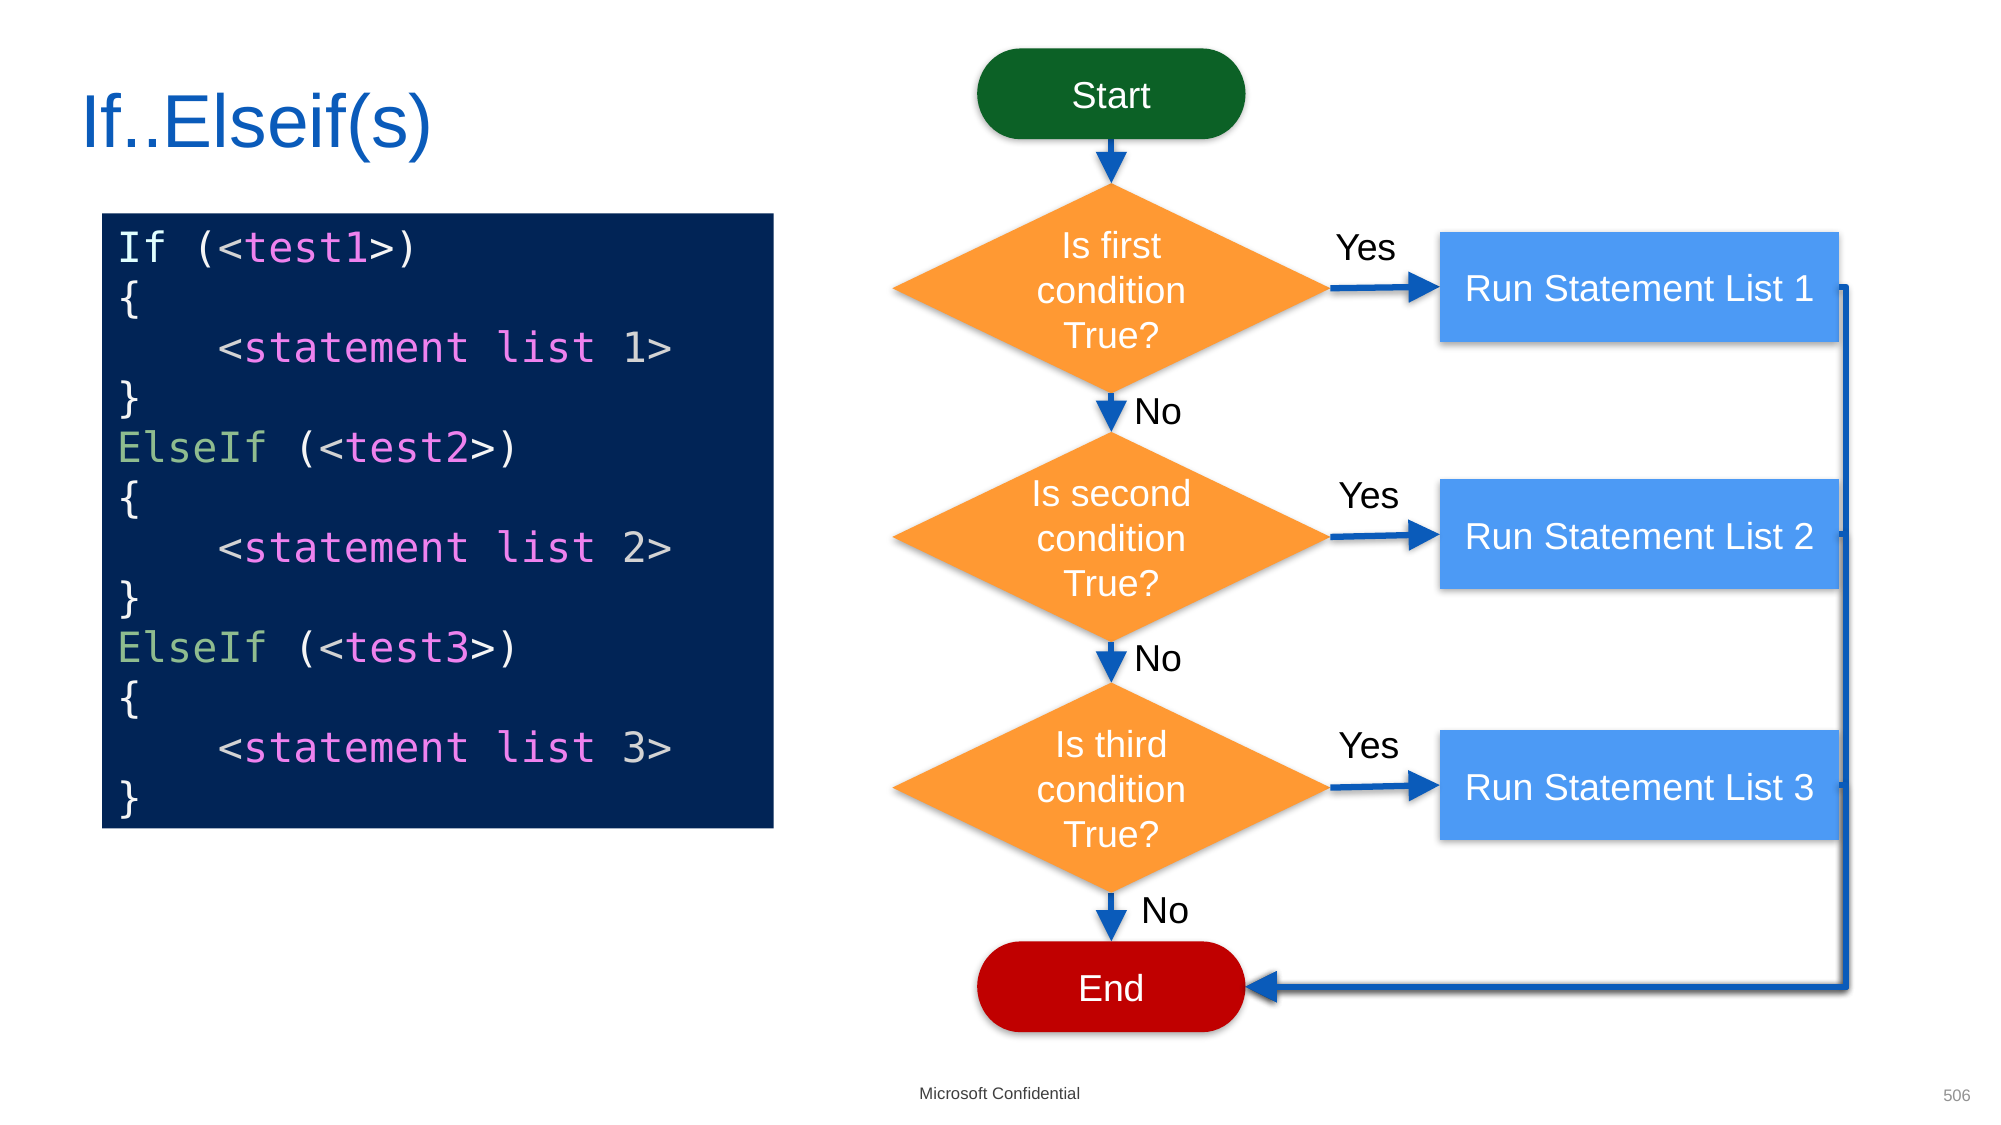

Start
# If..Elseif(s)
Is first condition True?
If (<test1>)
{
    <statement list 1>
}
ElseIf (<test2>)
{
    <statement list 2>
}
ElseIf (<test3>)
{
    <statement list 3>
}
Yes
Run Statement List 1
No
Is second condition True?
Yes
Run Statement List 2
No
Is third condition True?
No
Yes
Run Statement List 3
No
End
506